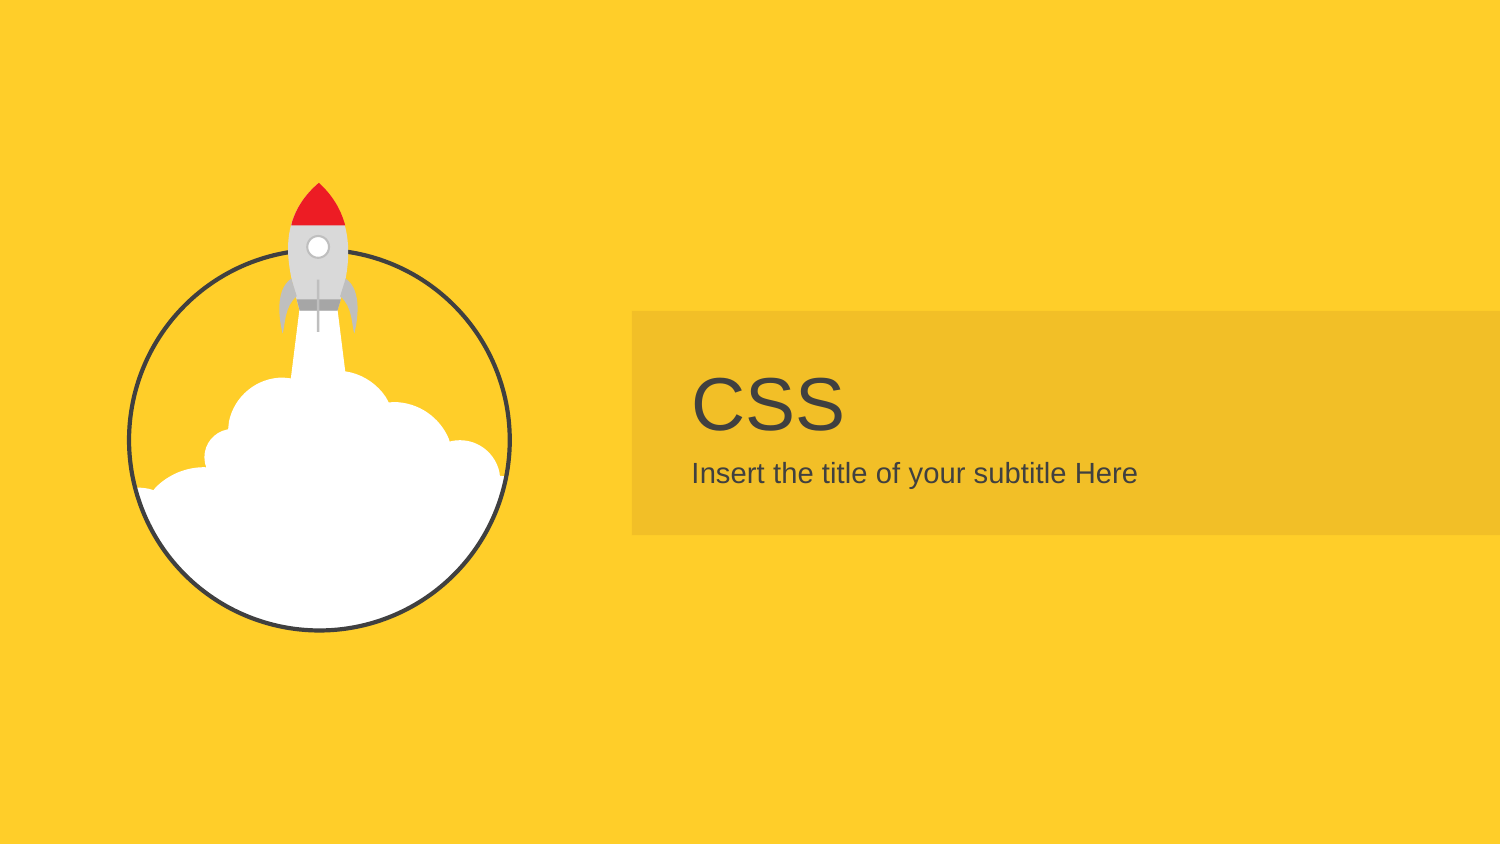

CSS
Insert the title of your subtitle Here